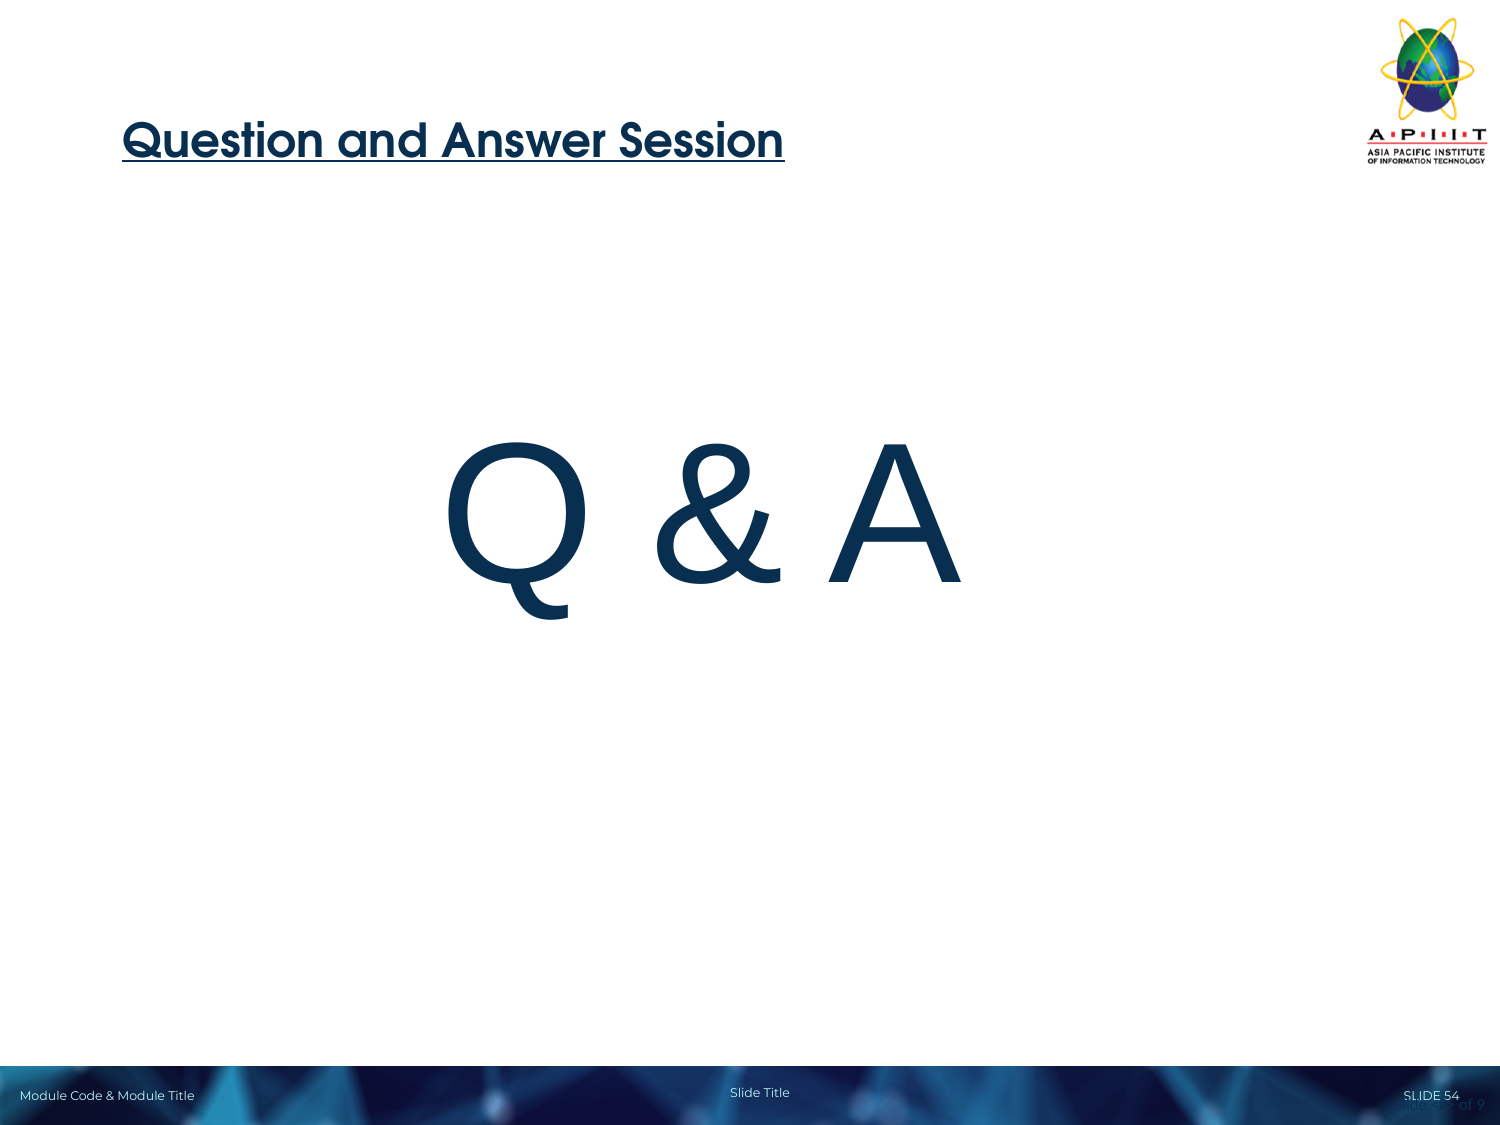

# Question and Answer Session
Q & A
Slide <#> of 9